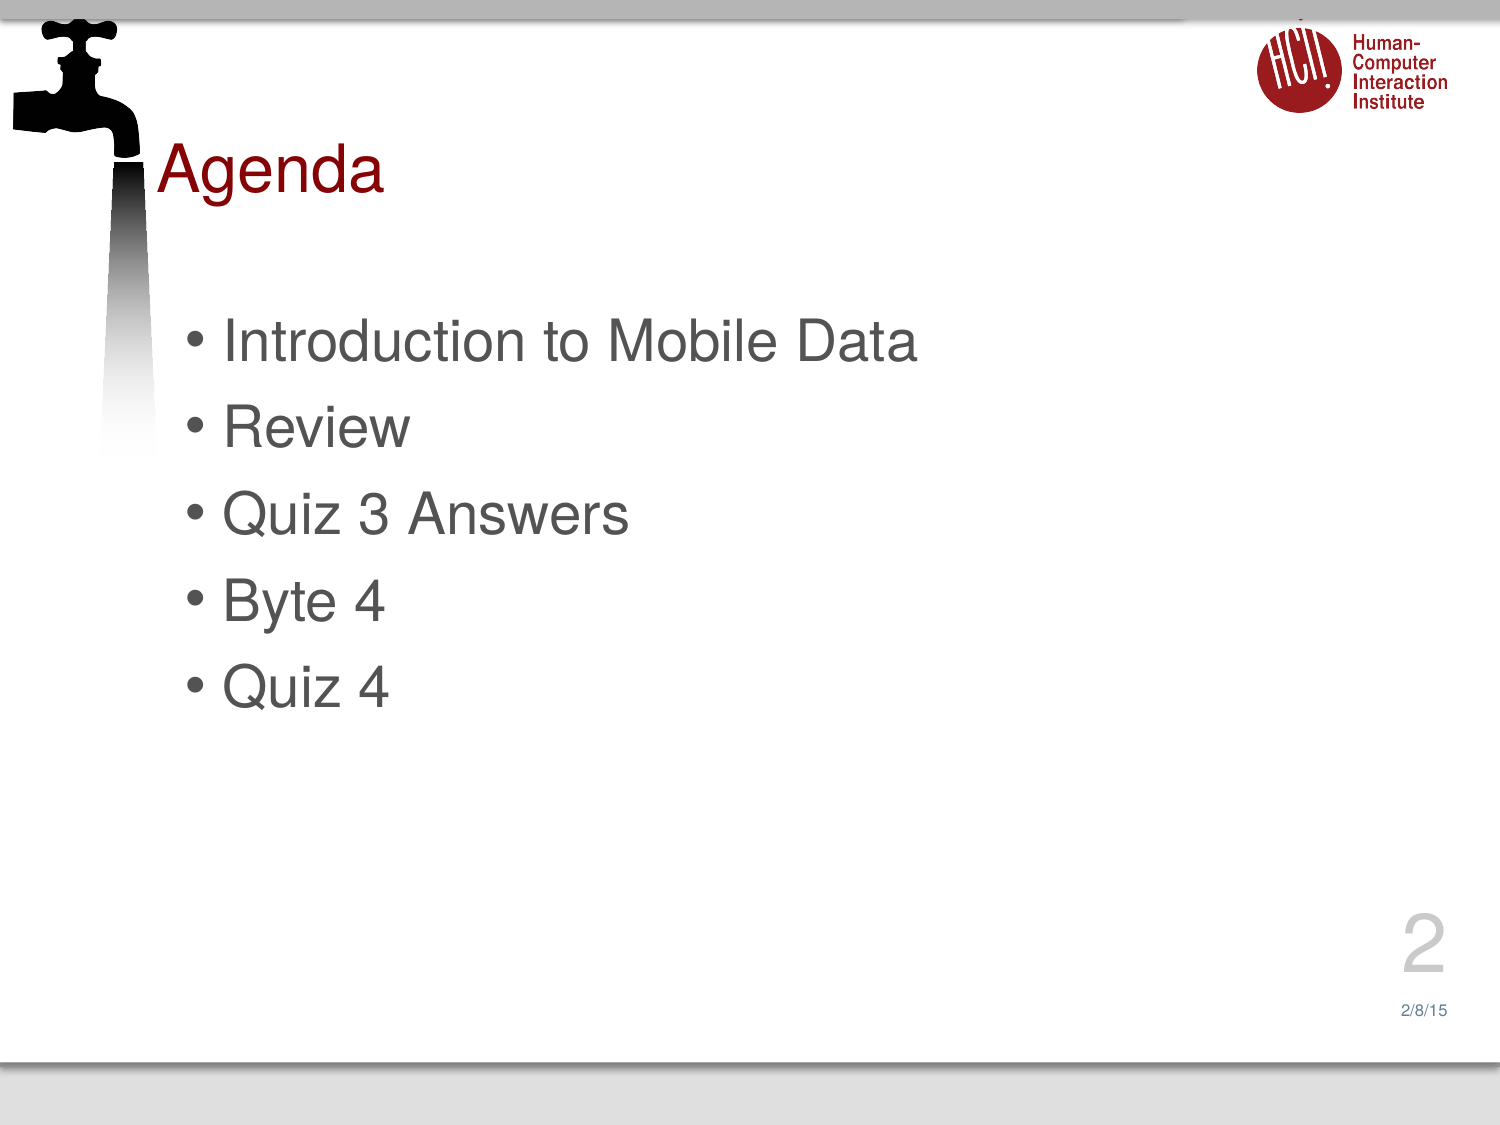

# Agenda
Introduction to Mobile Data
Review
Quiz 3 Answers
Byte 4
Quiz 4

2
2/8/15